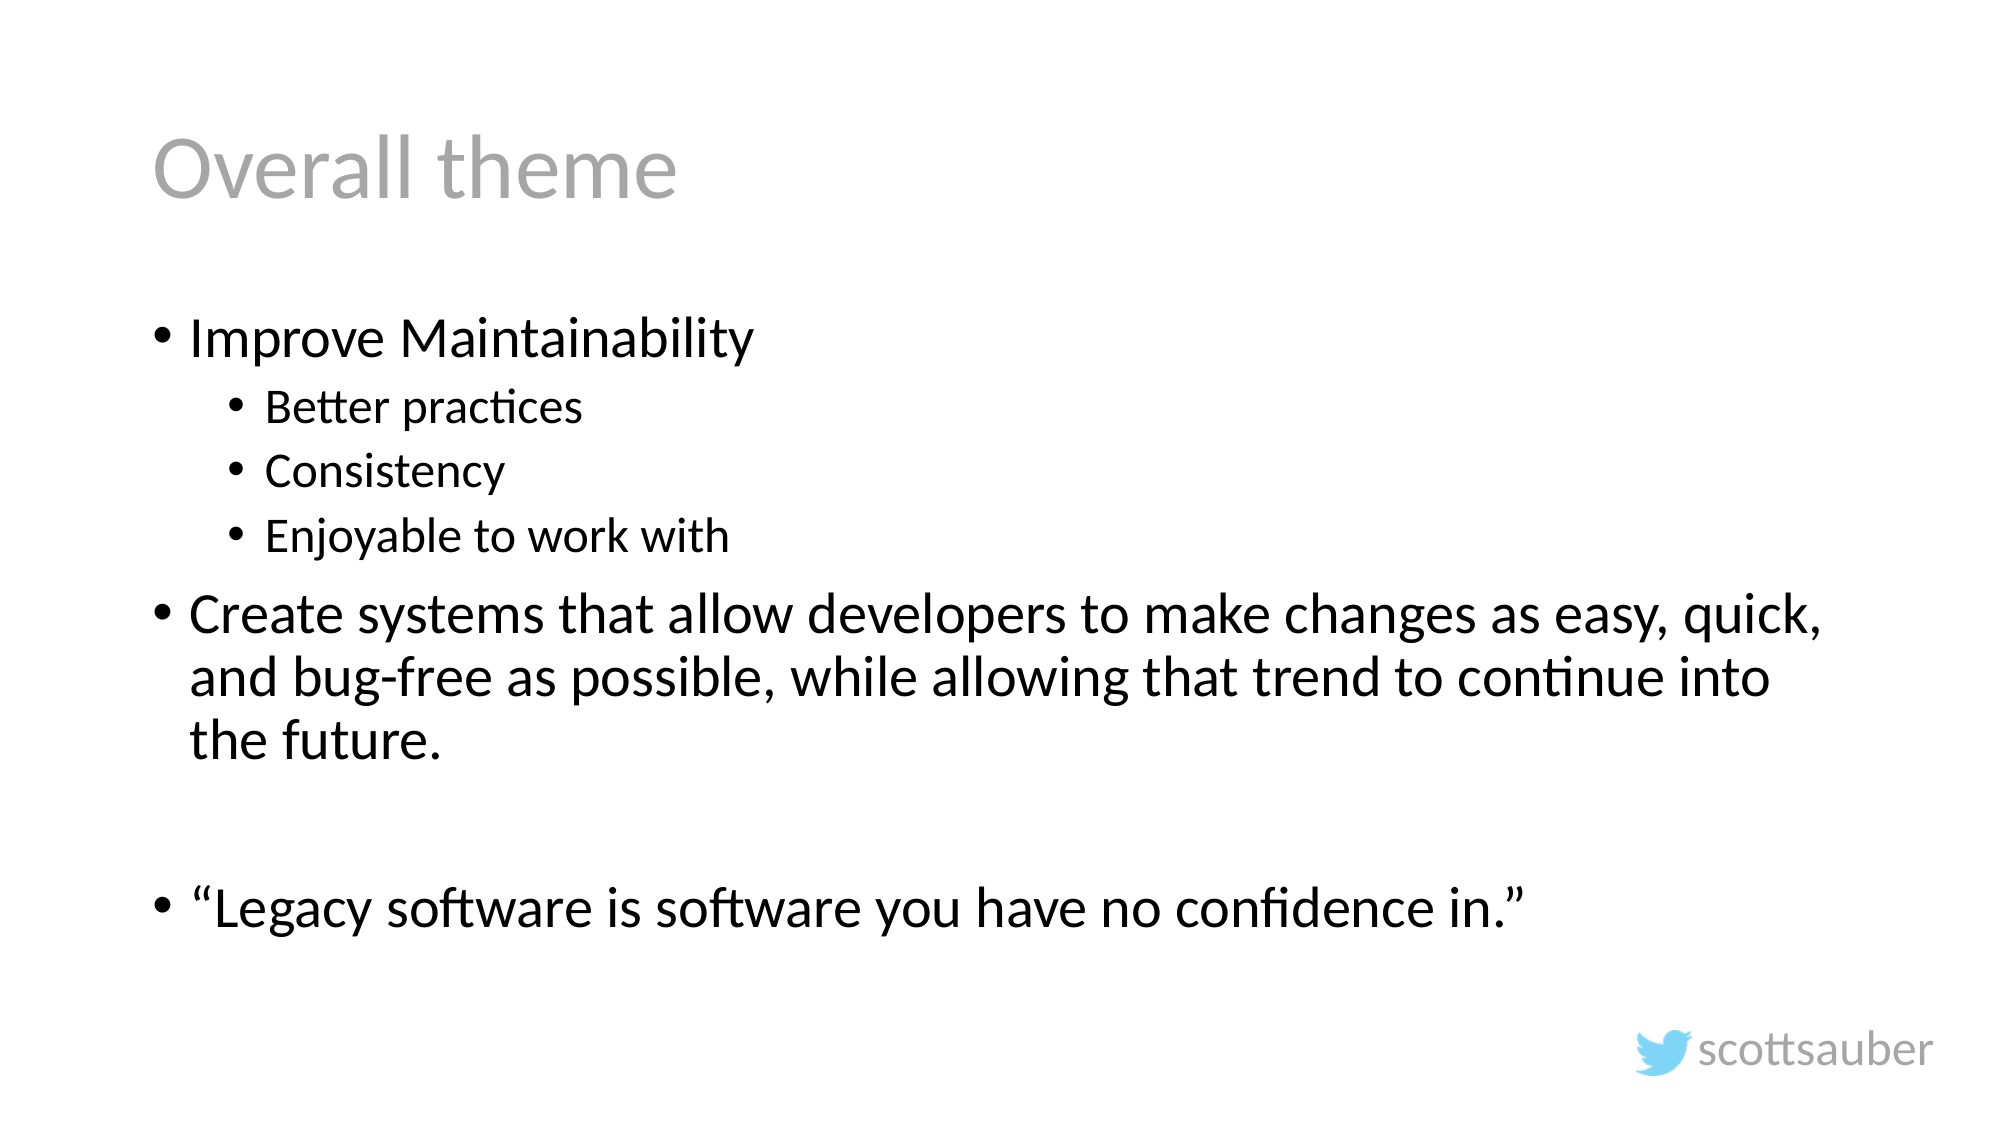

# Overall theme
Improve Maintainability
Better practices
Consistency
Enjoyable to work with
Create systems that allow developers to make changes as easy, quick, and bug-free as possible, while allowing that trend to continue into the future.

“Legacy software is software you have no confidence in.”
scottsauber